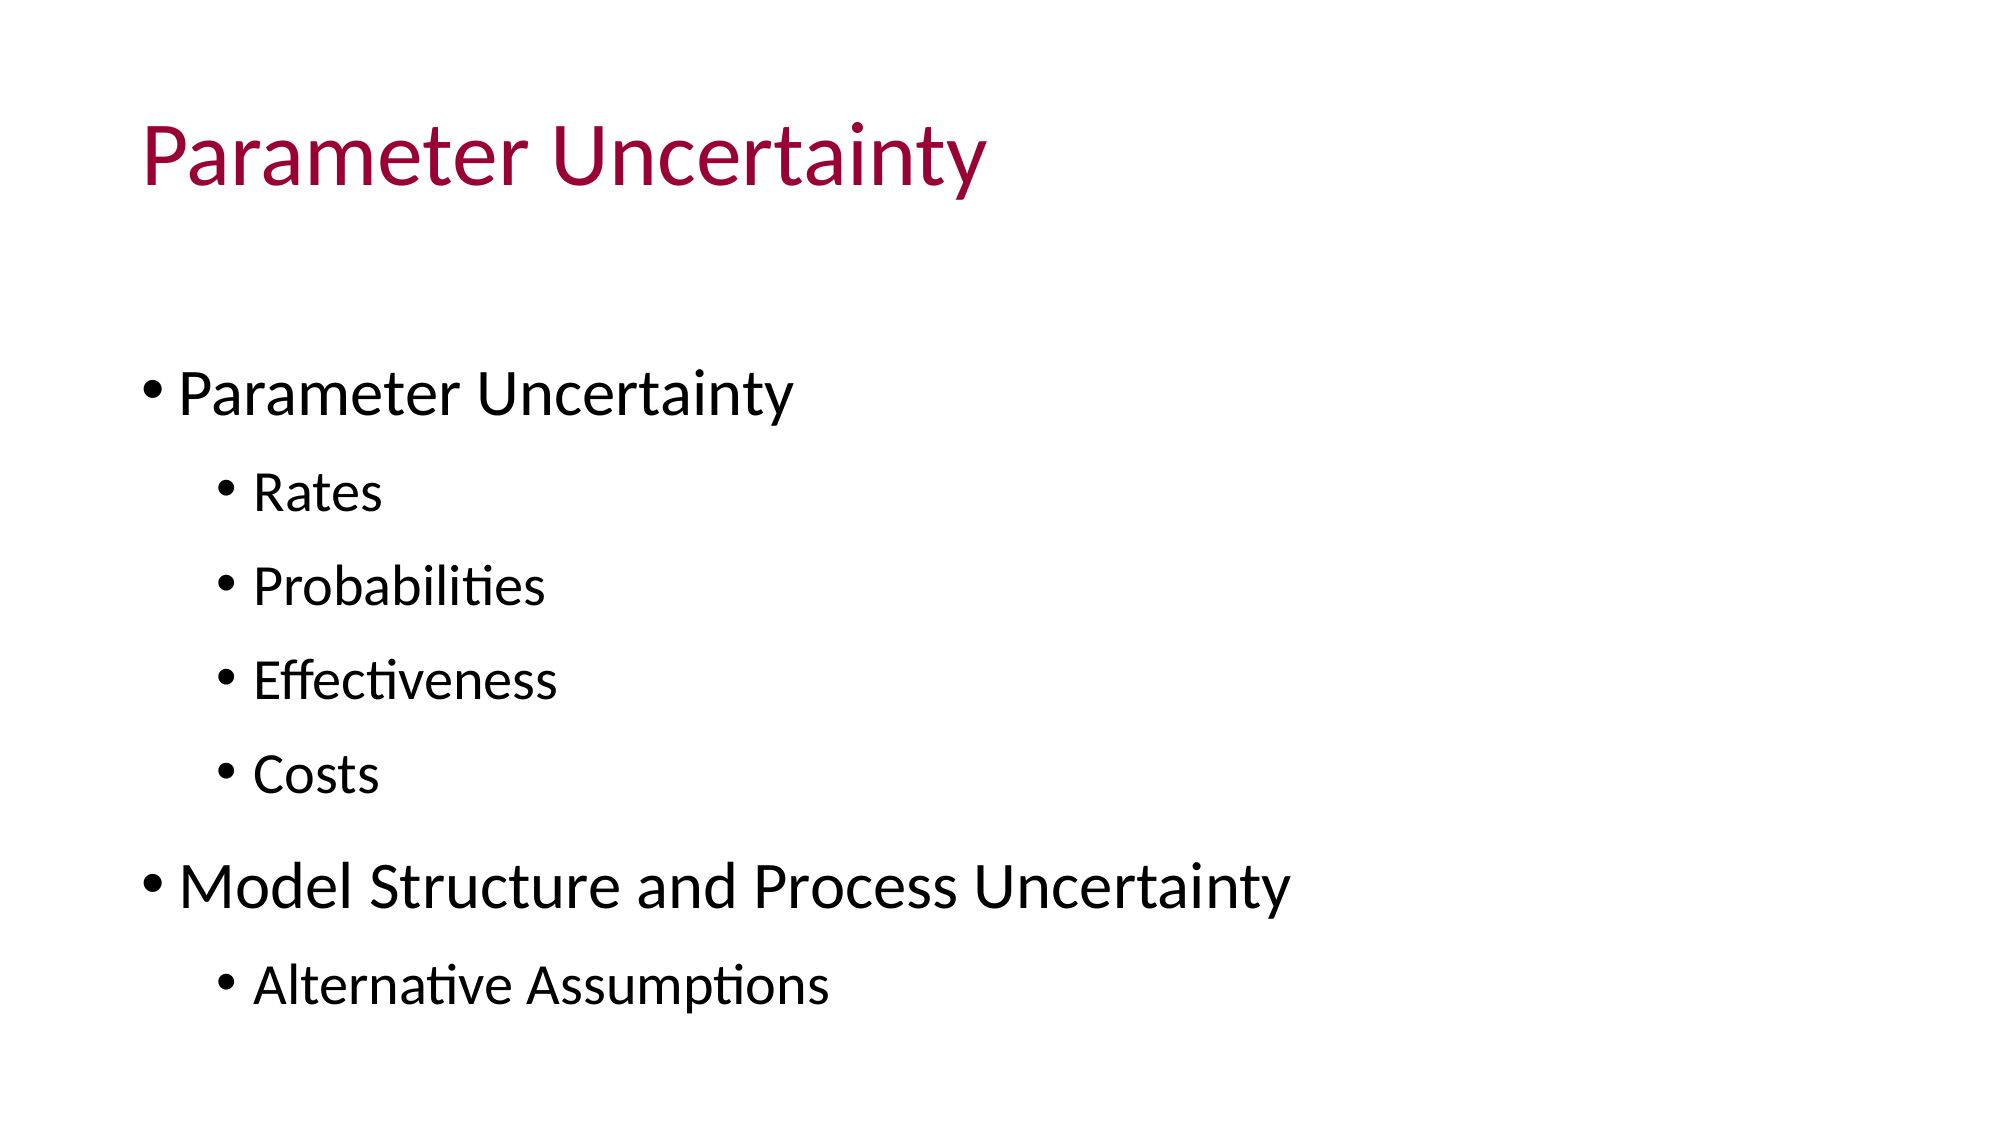

# Parameter Uncertainty
Parameter Uncertainty
Rates
Probabilities
Effectiveness
Costs
Model Structure and Process Uncertainty
Alternative Assumptions